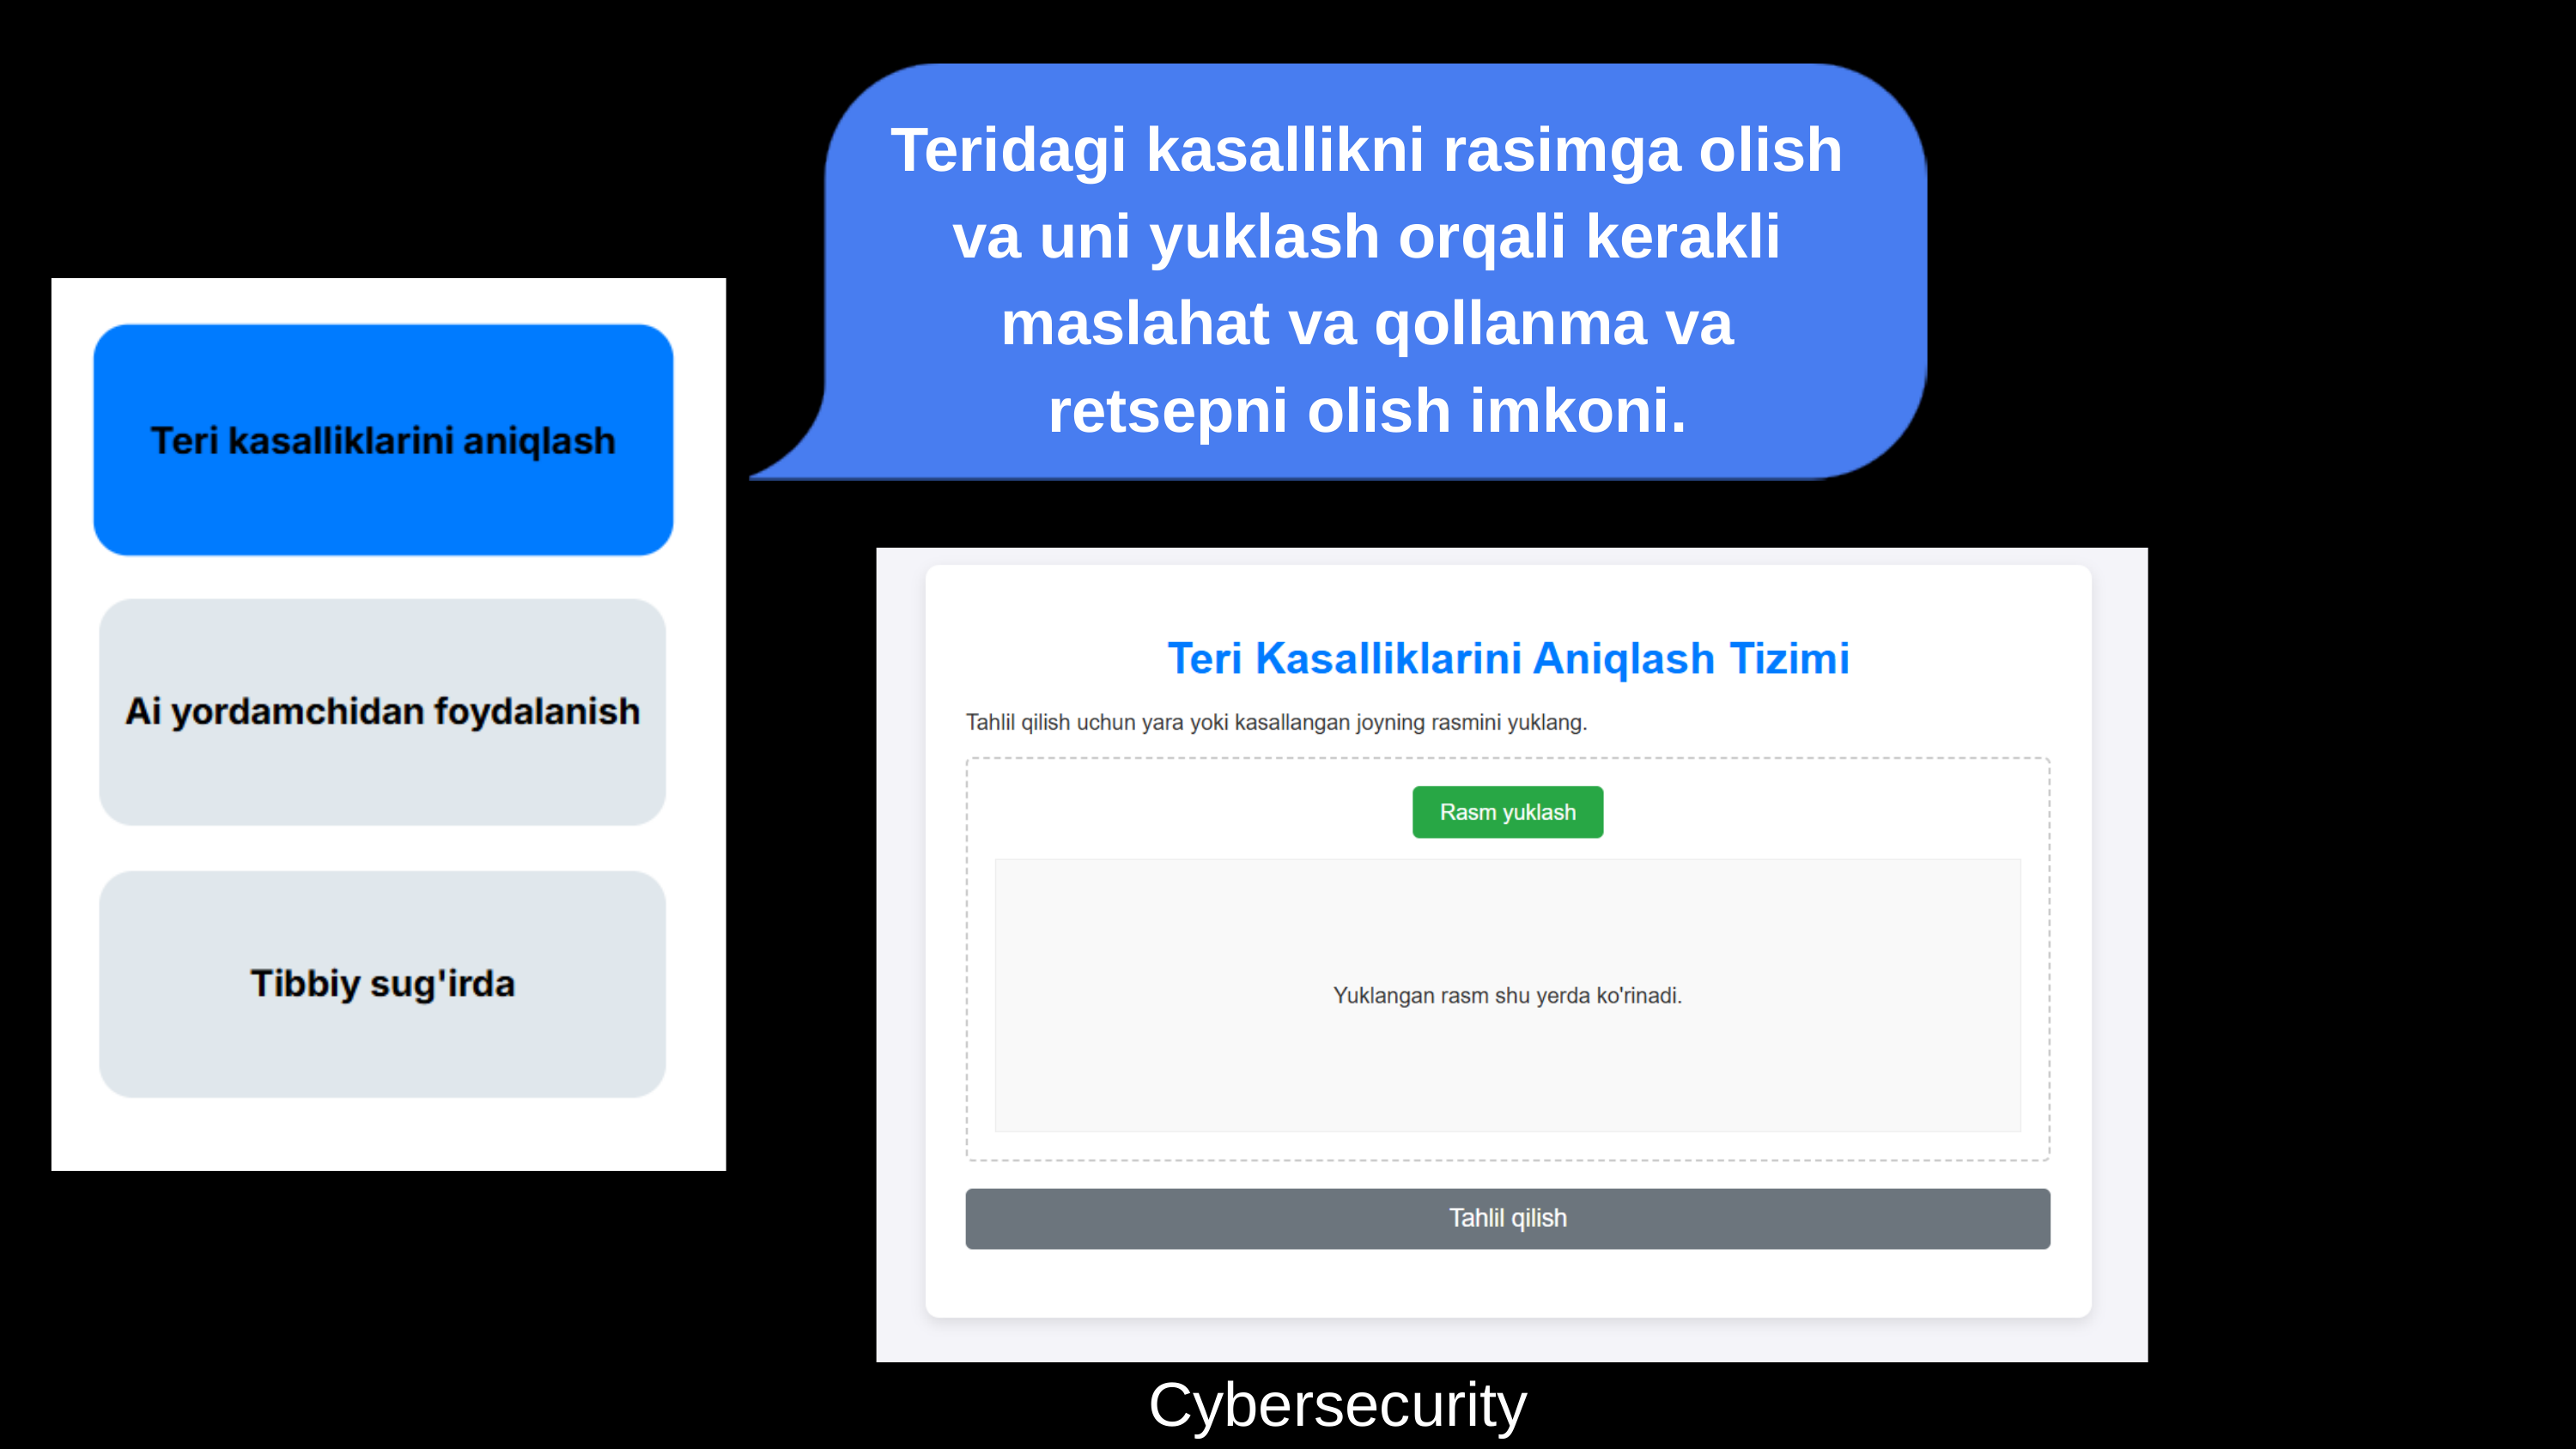

Teridagi kasallikni rasimga olish va uni yuklash orqali kerakli maslahat va qollanma va retsepni olish imkoni.

Cybersecurity